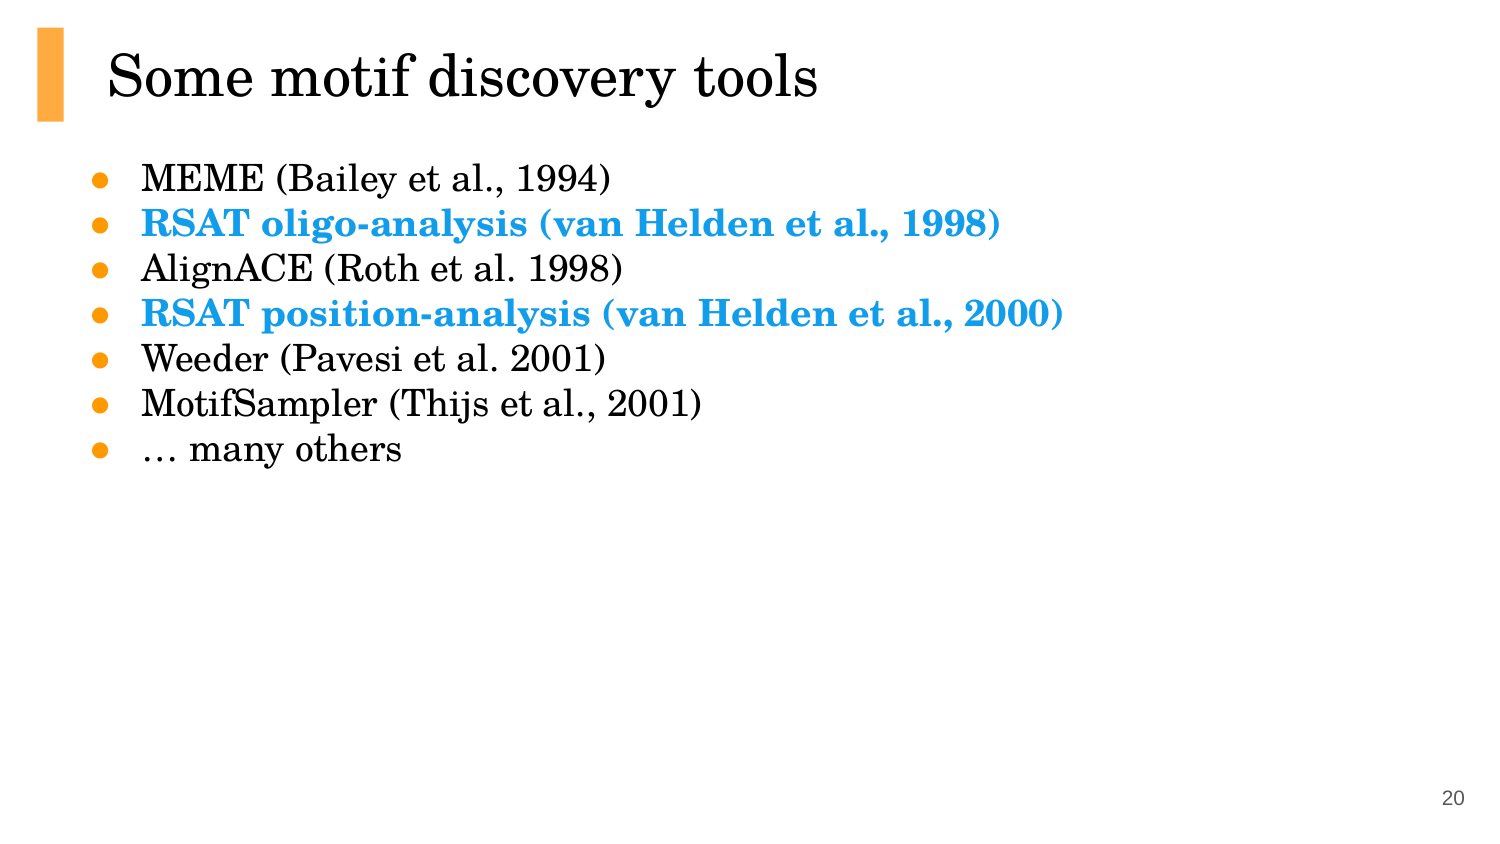

# Some motif discovery tools
MEME (Bailey et al., 1994)
RSAT oligo-analysis (van Helden et al., 1998)
AlignACE (Roth et al. 1998)
RSAT position-analysis (van Helden et al., 2000)
Weeder (Pavesi et al. 2001)
MotifSampler (Thijs et al., 2001)
… many others
20